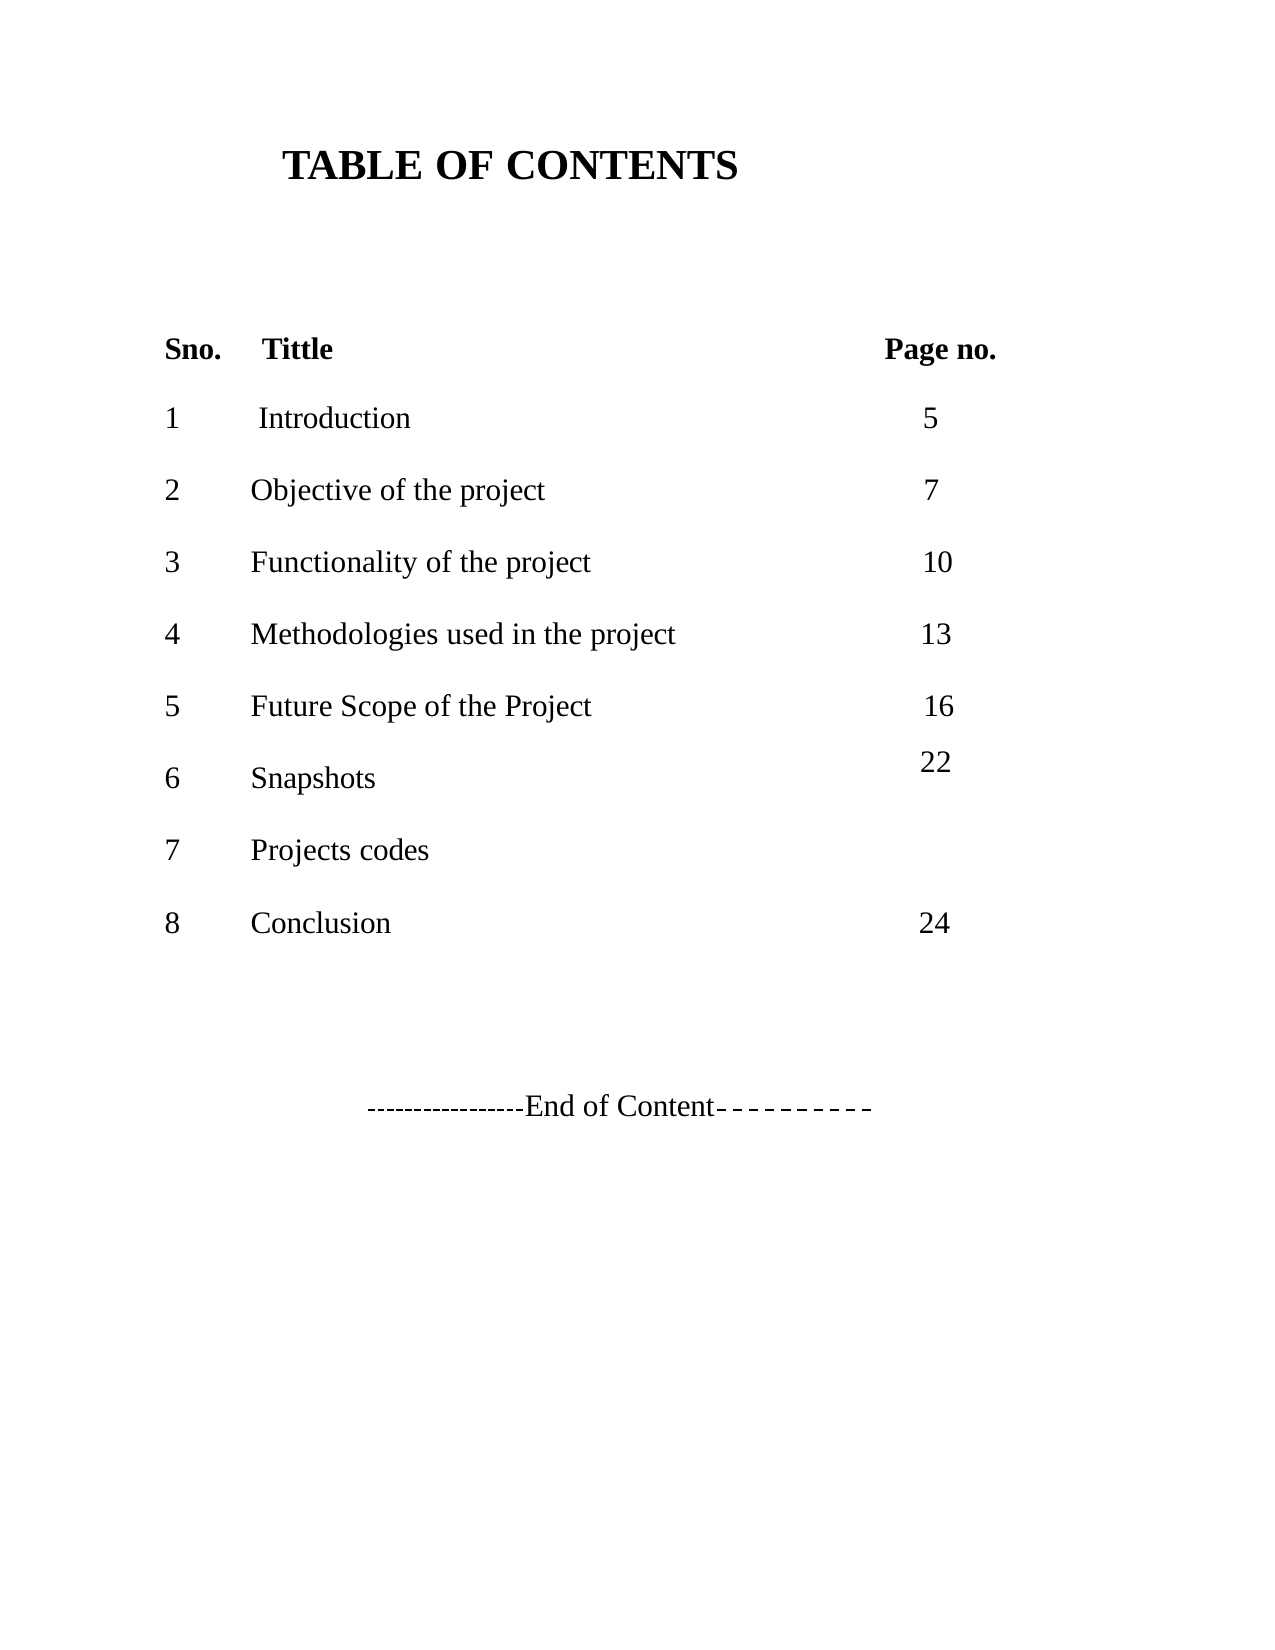

TABLE OF CONTENTS
| Sno. | Tittle | Page no. |
| --- | --- | --- |
| 1 | Introduction | 5 |
| 2 | Objective of the project | 7 |
| 3 | Functionality of the project | 10 |
| 4 | Methodologies used in the project | 13 |
| 5 | Future Scope of the Project | 16 |
| 6 | Snapshots | 22 |
| 7 | Projects codes |  |
| 8 | Conclusion | 24 |
End of Content